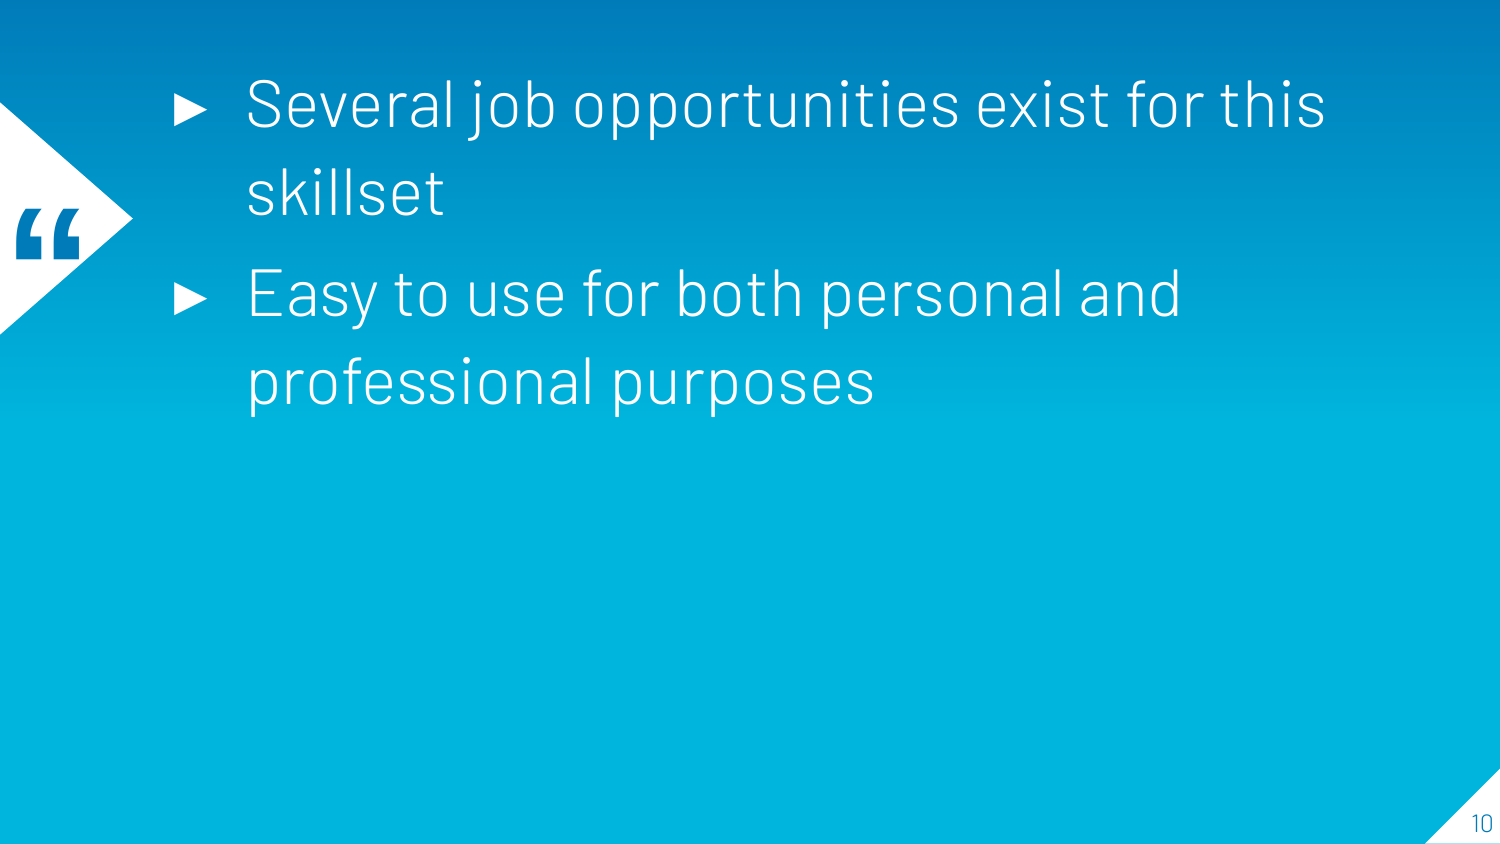

Several job opportunities exist for this skillset
Easy to use for both personal and professional purposes

10